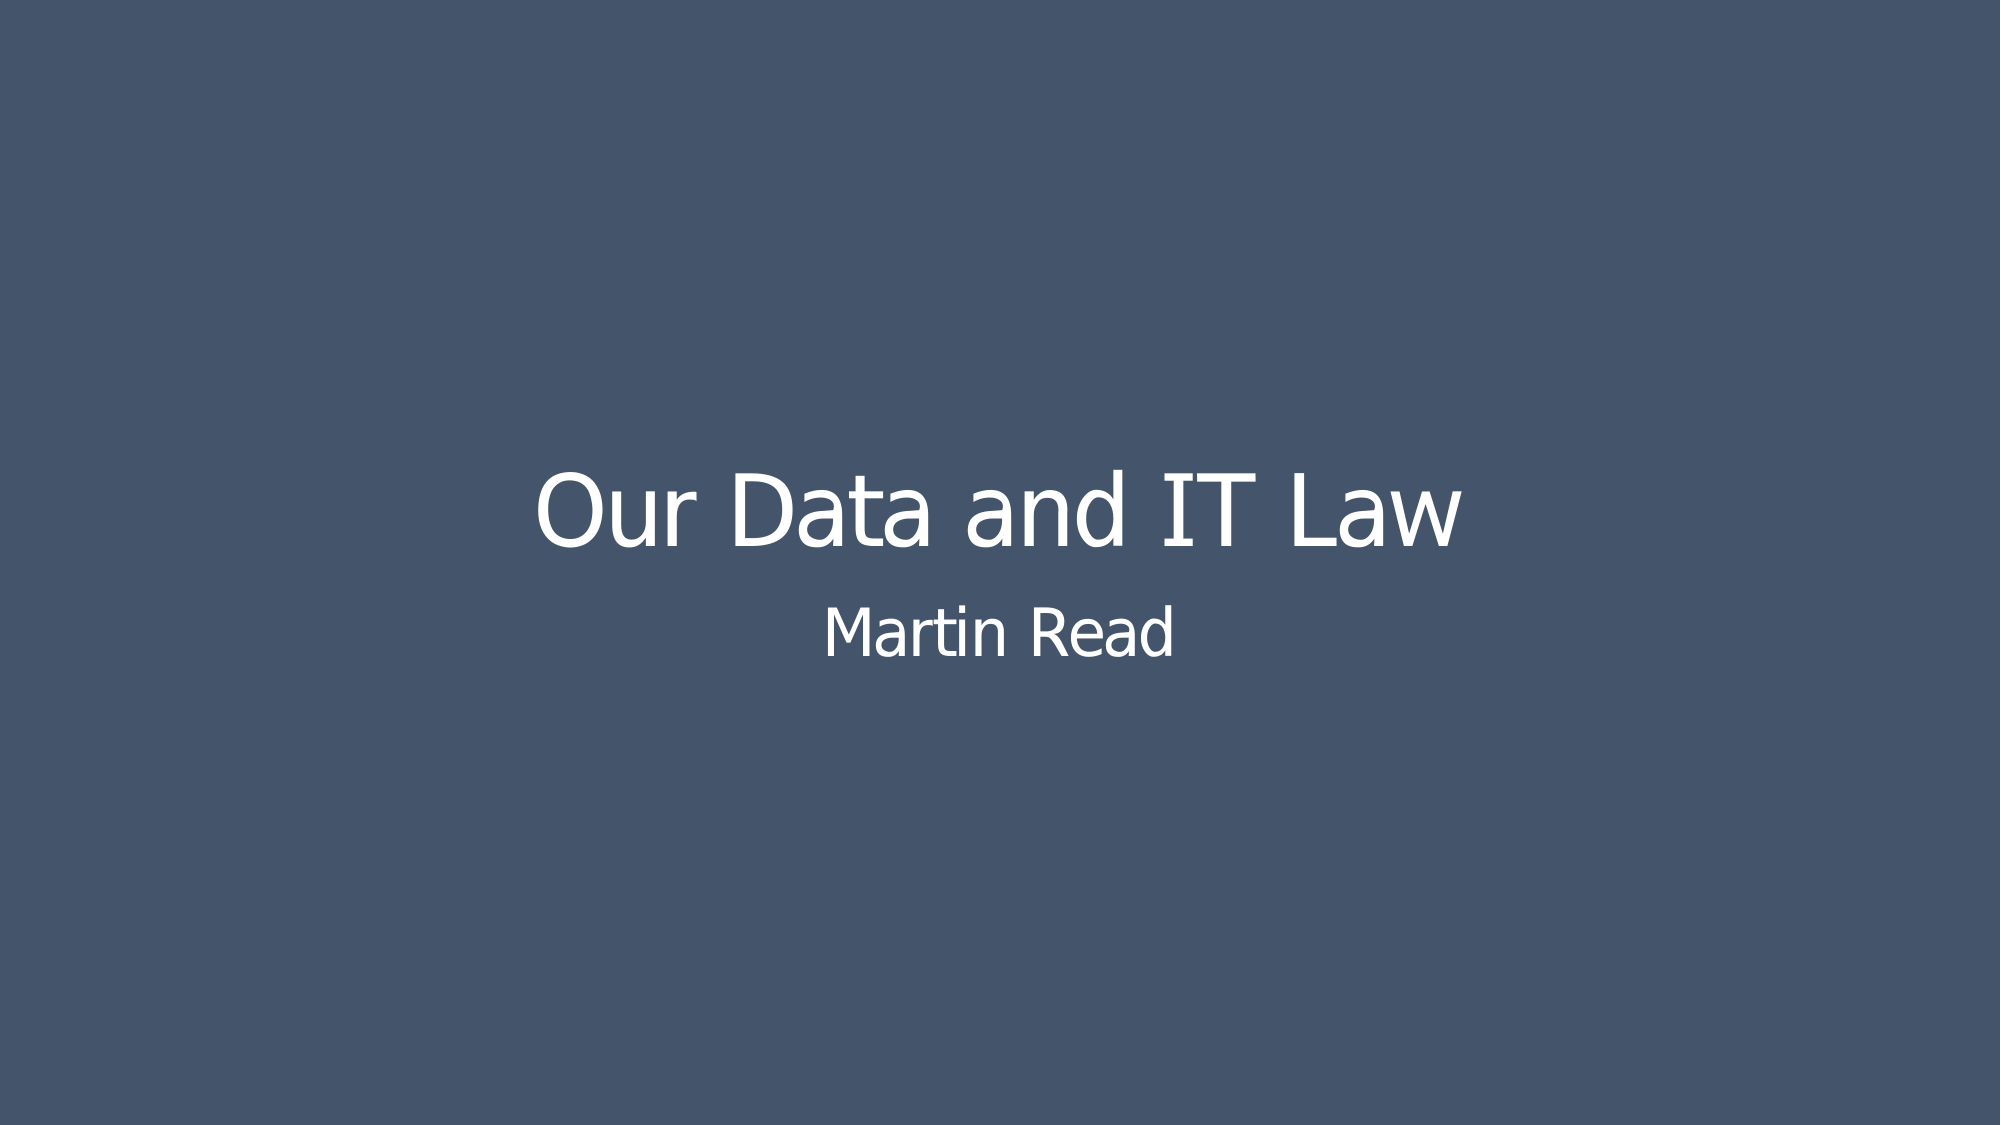

# Our Data and IT Law
Martin Read